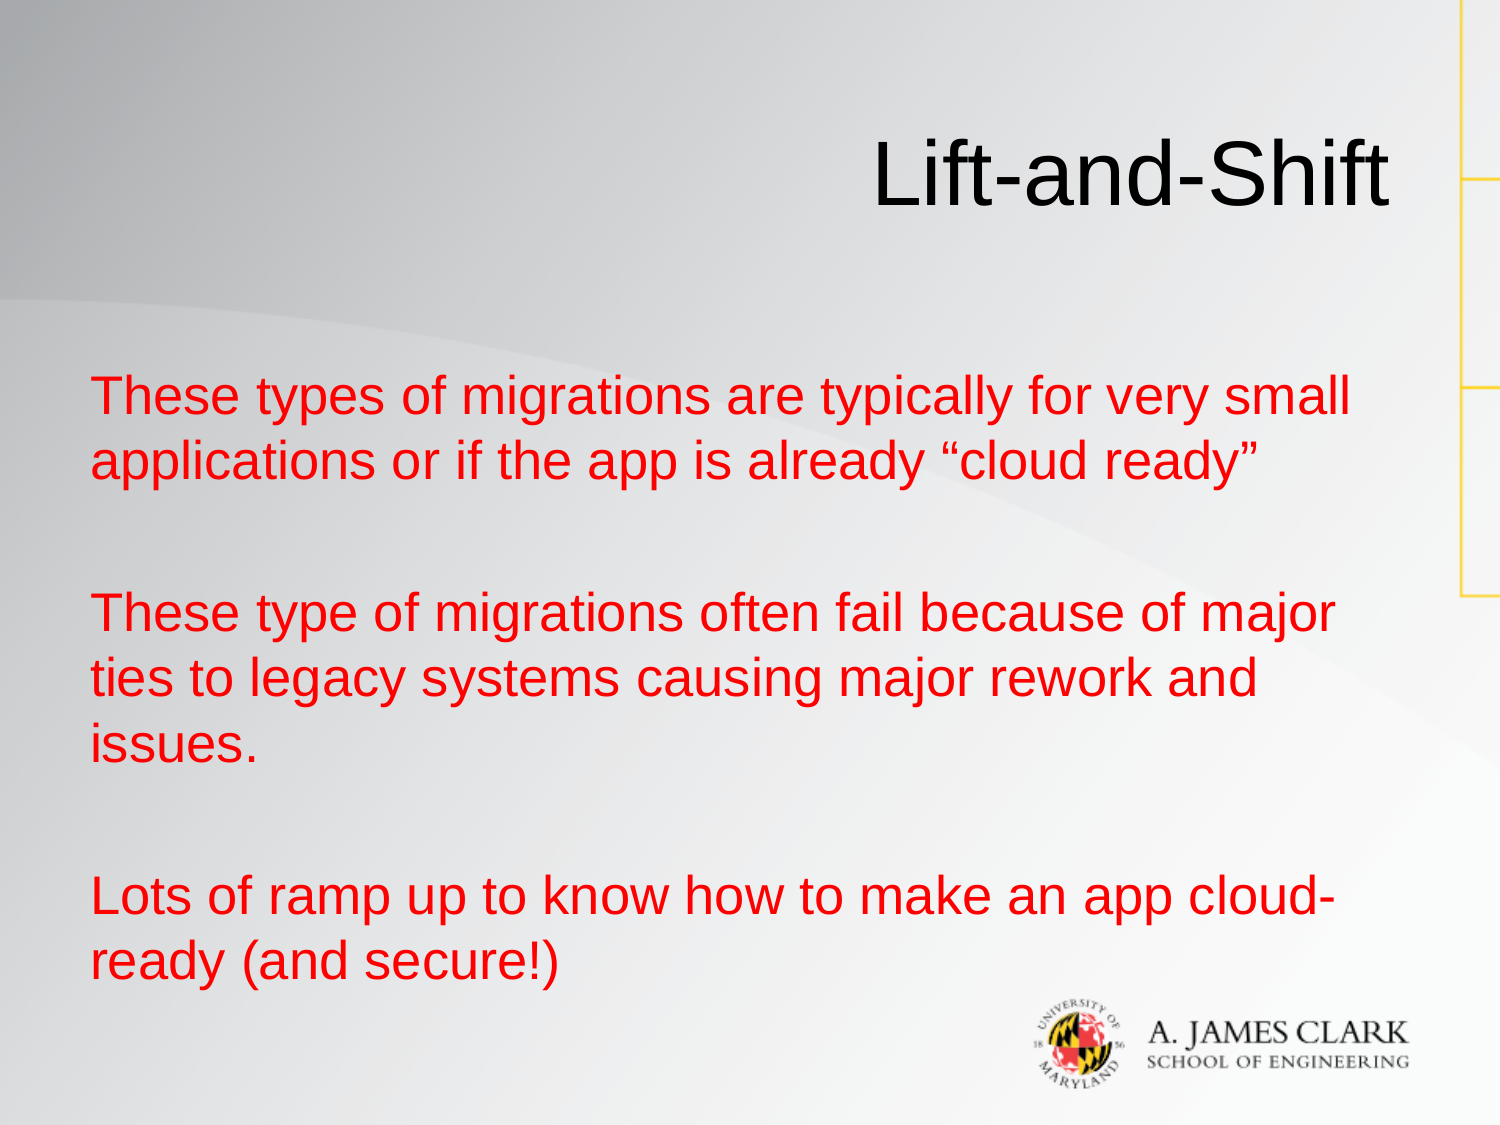

# Lift-and-Shift
These types of migrations are typically for very small applications or if the app is already “cloud ready”

These type of migrations often fail because of major ties to legacy systems causing major rework and issues.

Lots of ramp up to know how to make an app cloud-ready (and secure!)